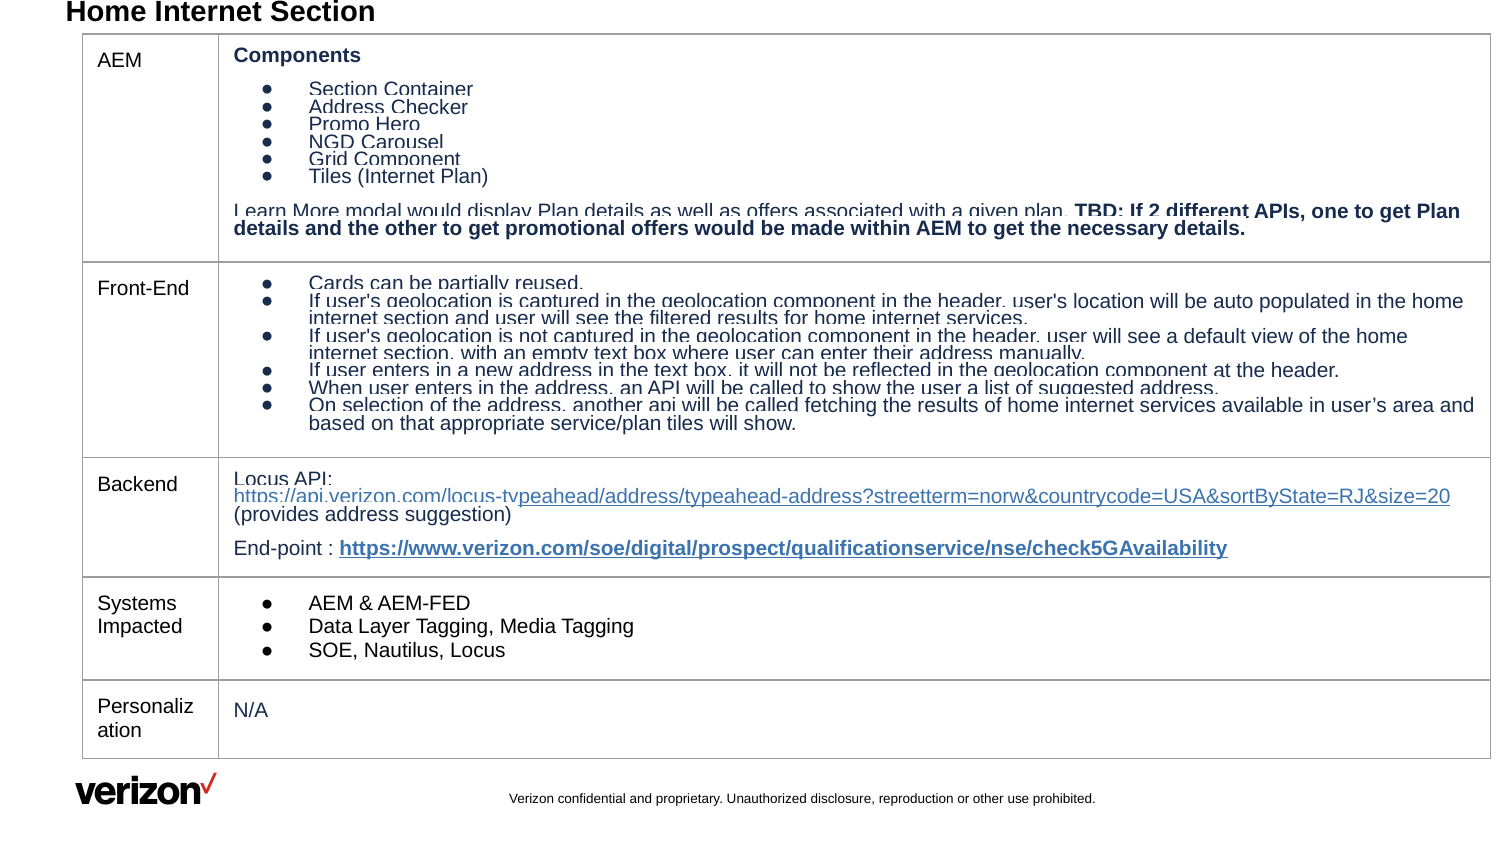

# Home Internet Section
| AEM | Components Section Container Address Checker Promo Hero NGD Carousel Grid Component Tiles (Internet Plan) Learn More modal would display Plan details as well as offers associated with a given plan. TBD: If 2 different APIs, one to get Plan details and the other to get promotional offers would be made within AEM to get the necessary details. |
| --- | --- |
| Front-End | Cards can be partially reused. If user's geolocation is captured in the geolocation component in the header, user's location will be auto populated in the home internet section and user will see the filtered results for home internet services. If user's geolocation is not captured in the geolocation component in the header, user will see a default view of the home internet section, with an empty text box where user can enter their address manually. If user enters in a new address in the text box, it will not be reflected in the geolocation component at the header. When user enters in the address, an API will be called to show the user a list of suggested address. On selection of the address, another api will be called fetching the results of home internet services available in user’s area and based on that appropriate service/plan tiles will show. |
| Backend | Locus API: https://api.verizon.com/locus-typeahead/address/typeahead-address?streetterm=norw&countrycode=USA&sortByState=RJ&size=20 (provides address suggestion) End-point : https://www.verizon.com/soe/digital/prospect/qualificationservice/nse/check5GAvailability |
| Systems Impacted | AEM & AEM-FED Data Layer Tagging, Media Tagging SOE, Nautilus, Locus |
| Personalization | N/A |